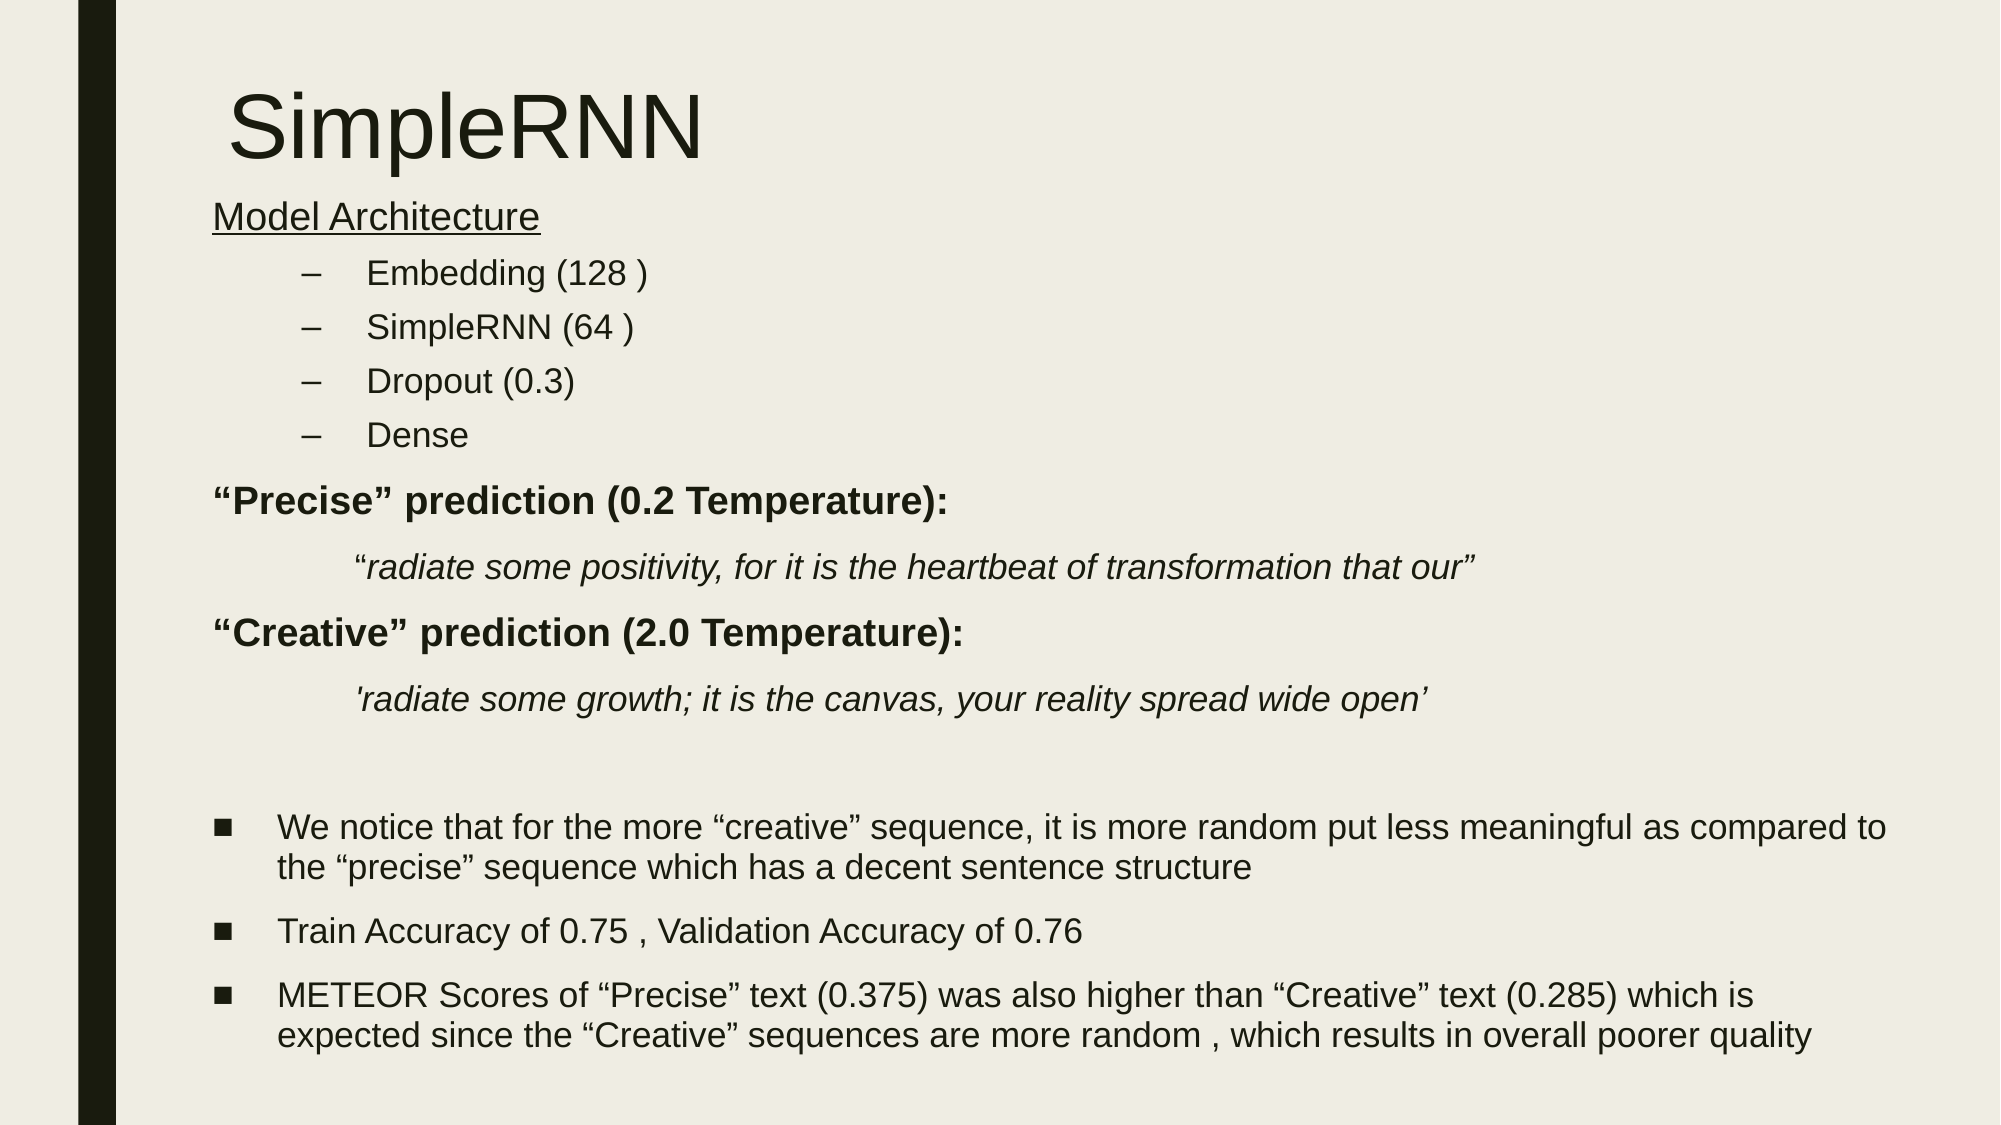

# SimpleRNN
Model Architecture
Embedding (128 )
SimpleRNN (64 )
Dropout (0.3)
Dense
“Precise” prediction (0.2 Temperature):
	“radiate some positivity, for it is the heartbeat of transformation that our”
“Creative” prediction (2.0 Temperature):
	'radiate some growth; it is the canvas, your reality spread wide open’

We notice that for the more “creative” sequence, it is more random put less meaningful as compared to the “precise” sequence which has a decent sentence structure
Train Accuracy of 0.75 , Validation Accuracy of 0.76
METEOR Scores of “Precise” text (0.375) was also higher than “Creative” text (0.285) which is expected since the “Creative” sequences are more random , which results in overall poorer quality